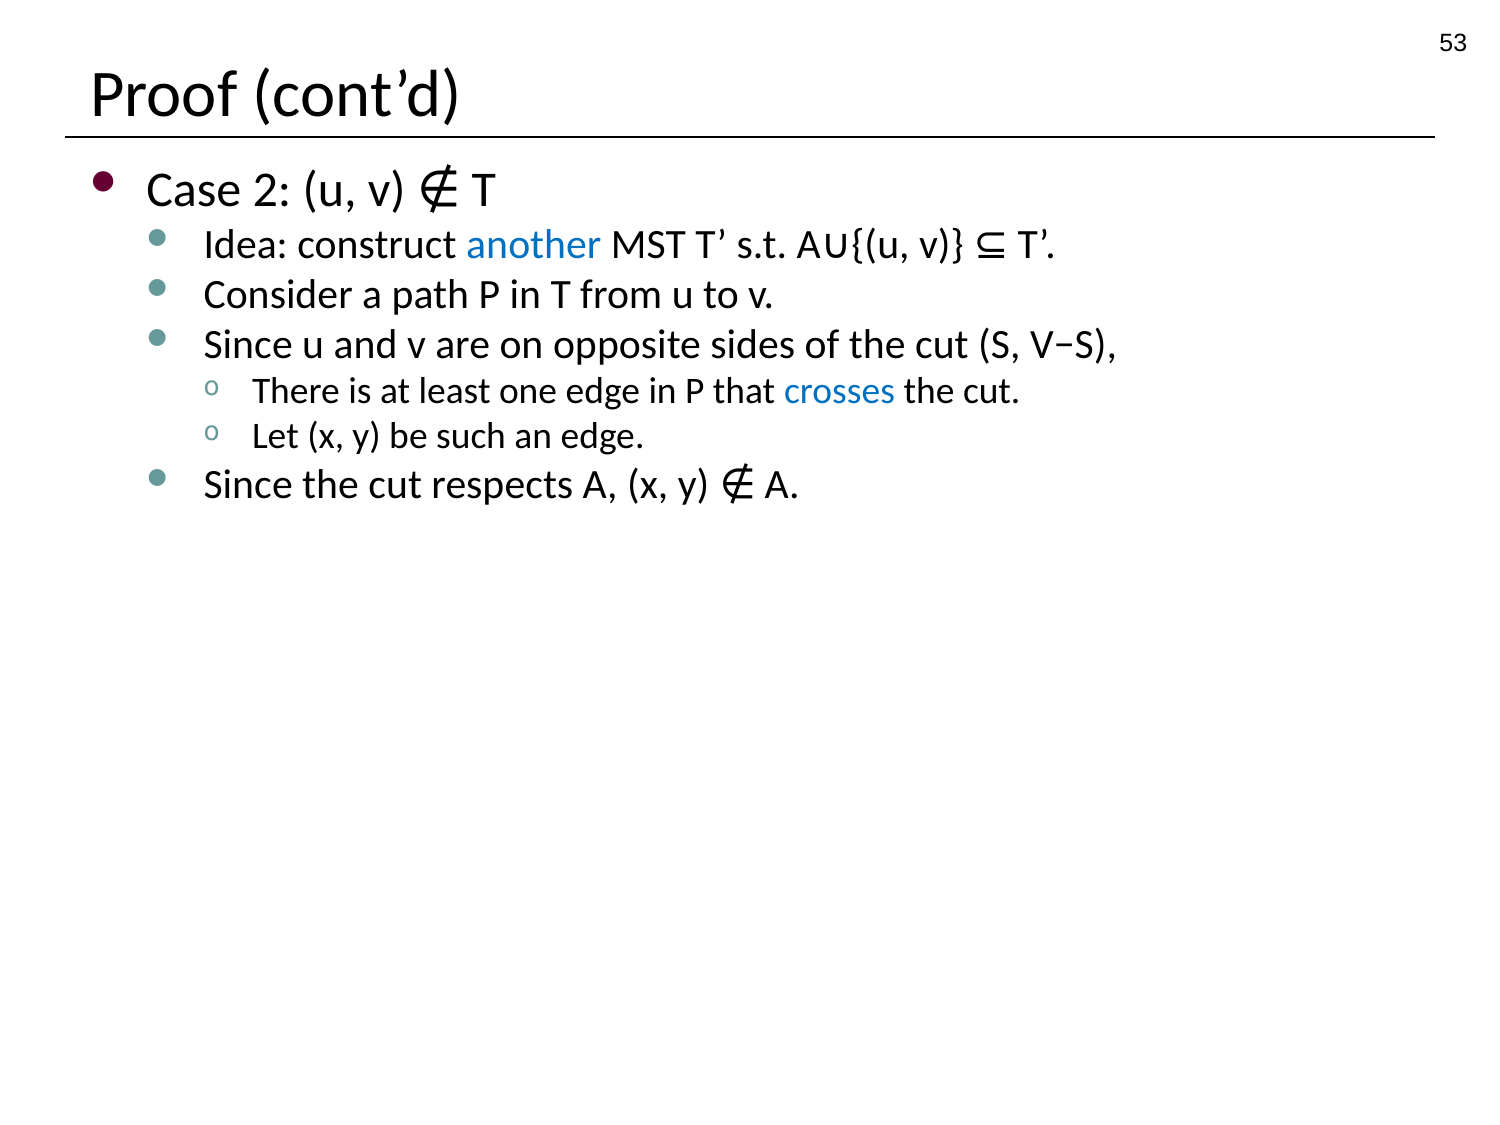

53
# Proof (cont’d)
Case 2: (u, v) ∉ T
Idea: construct another MST T’ s.t. A∪{(u, v)} ⊆ T’.
Consider a path P in T from u to v.
Since u and v are on opposite sides of the cut (S, V−S),
There is at least one edge in P that crosses the cut.
Let (x, y) be such an edge.
Since the cut respects A, (x, y) ∉ A.